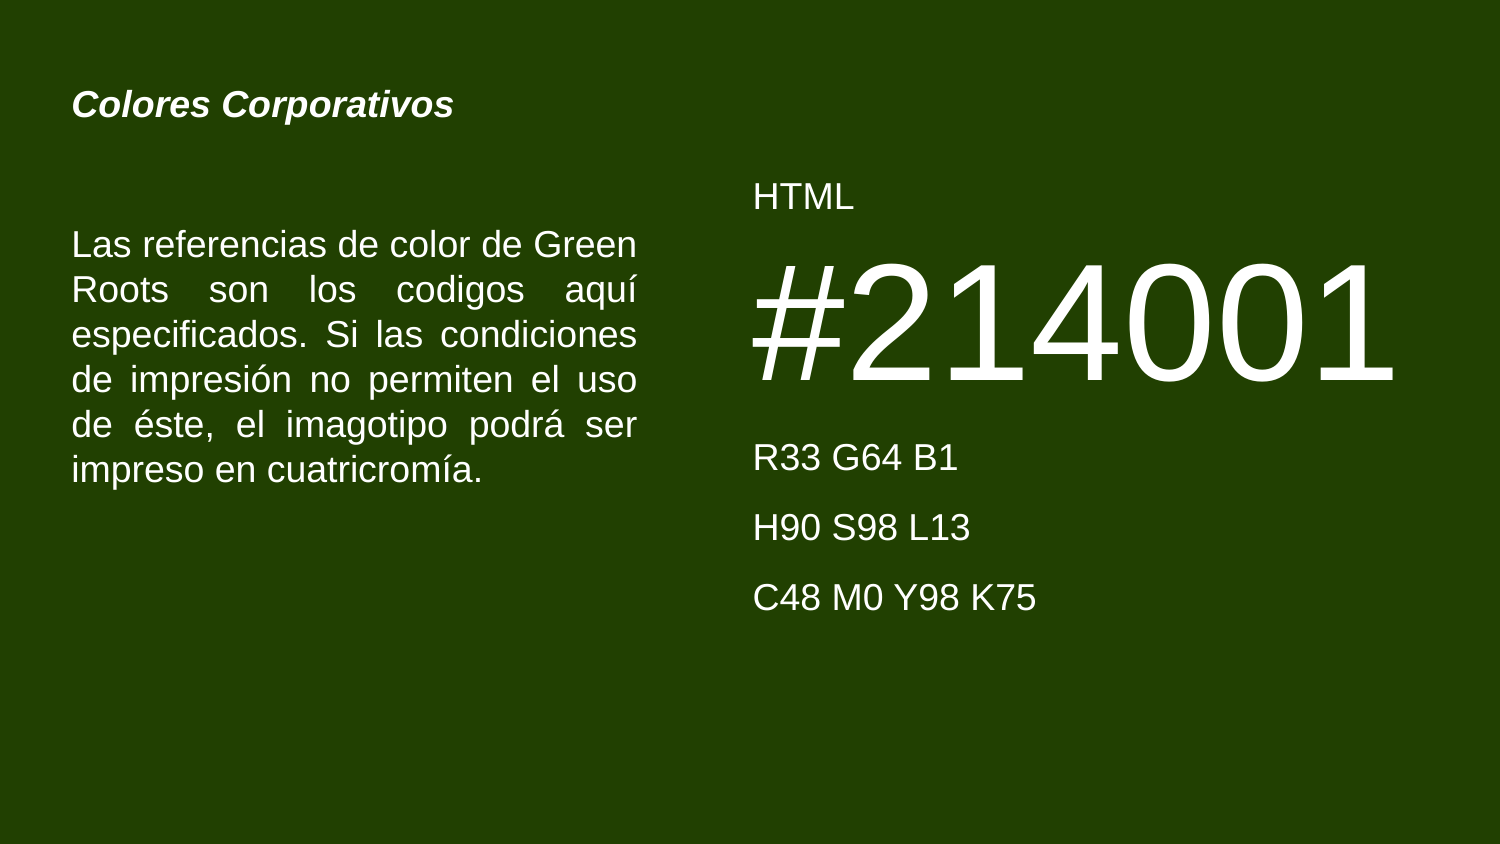

Colores Corporativos

Las referencias de color de Green Roots son los codigos aquí especificados. Si las condiciones de impresión no permiten el uso de éste, el imagotipo podrá ser impreso en cuatricromía.

HTML

#214001
R33 G64 B1
H90 S98 L13
C48 M0 Y98 K75